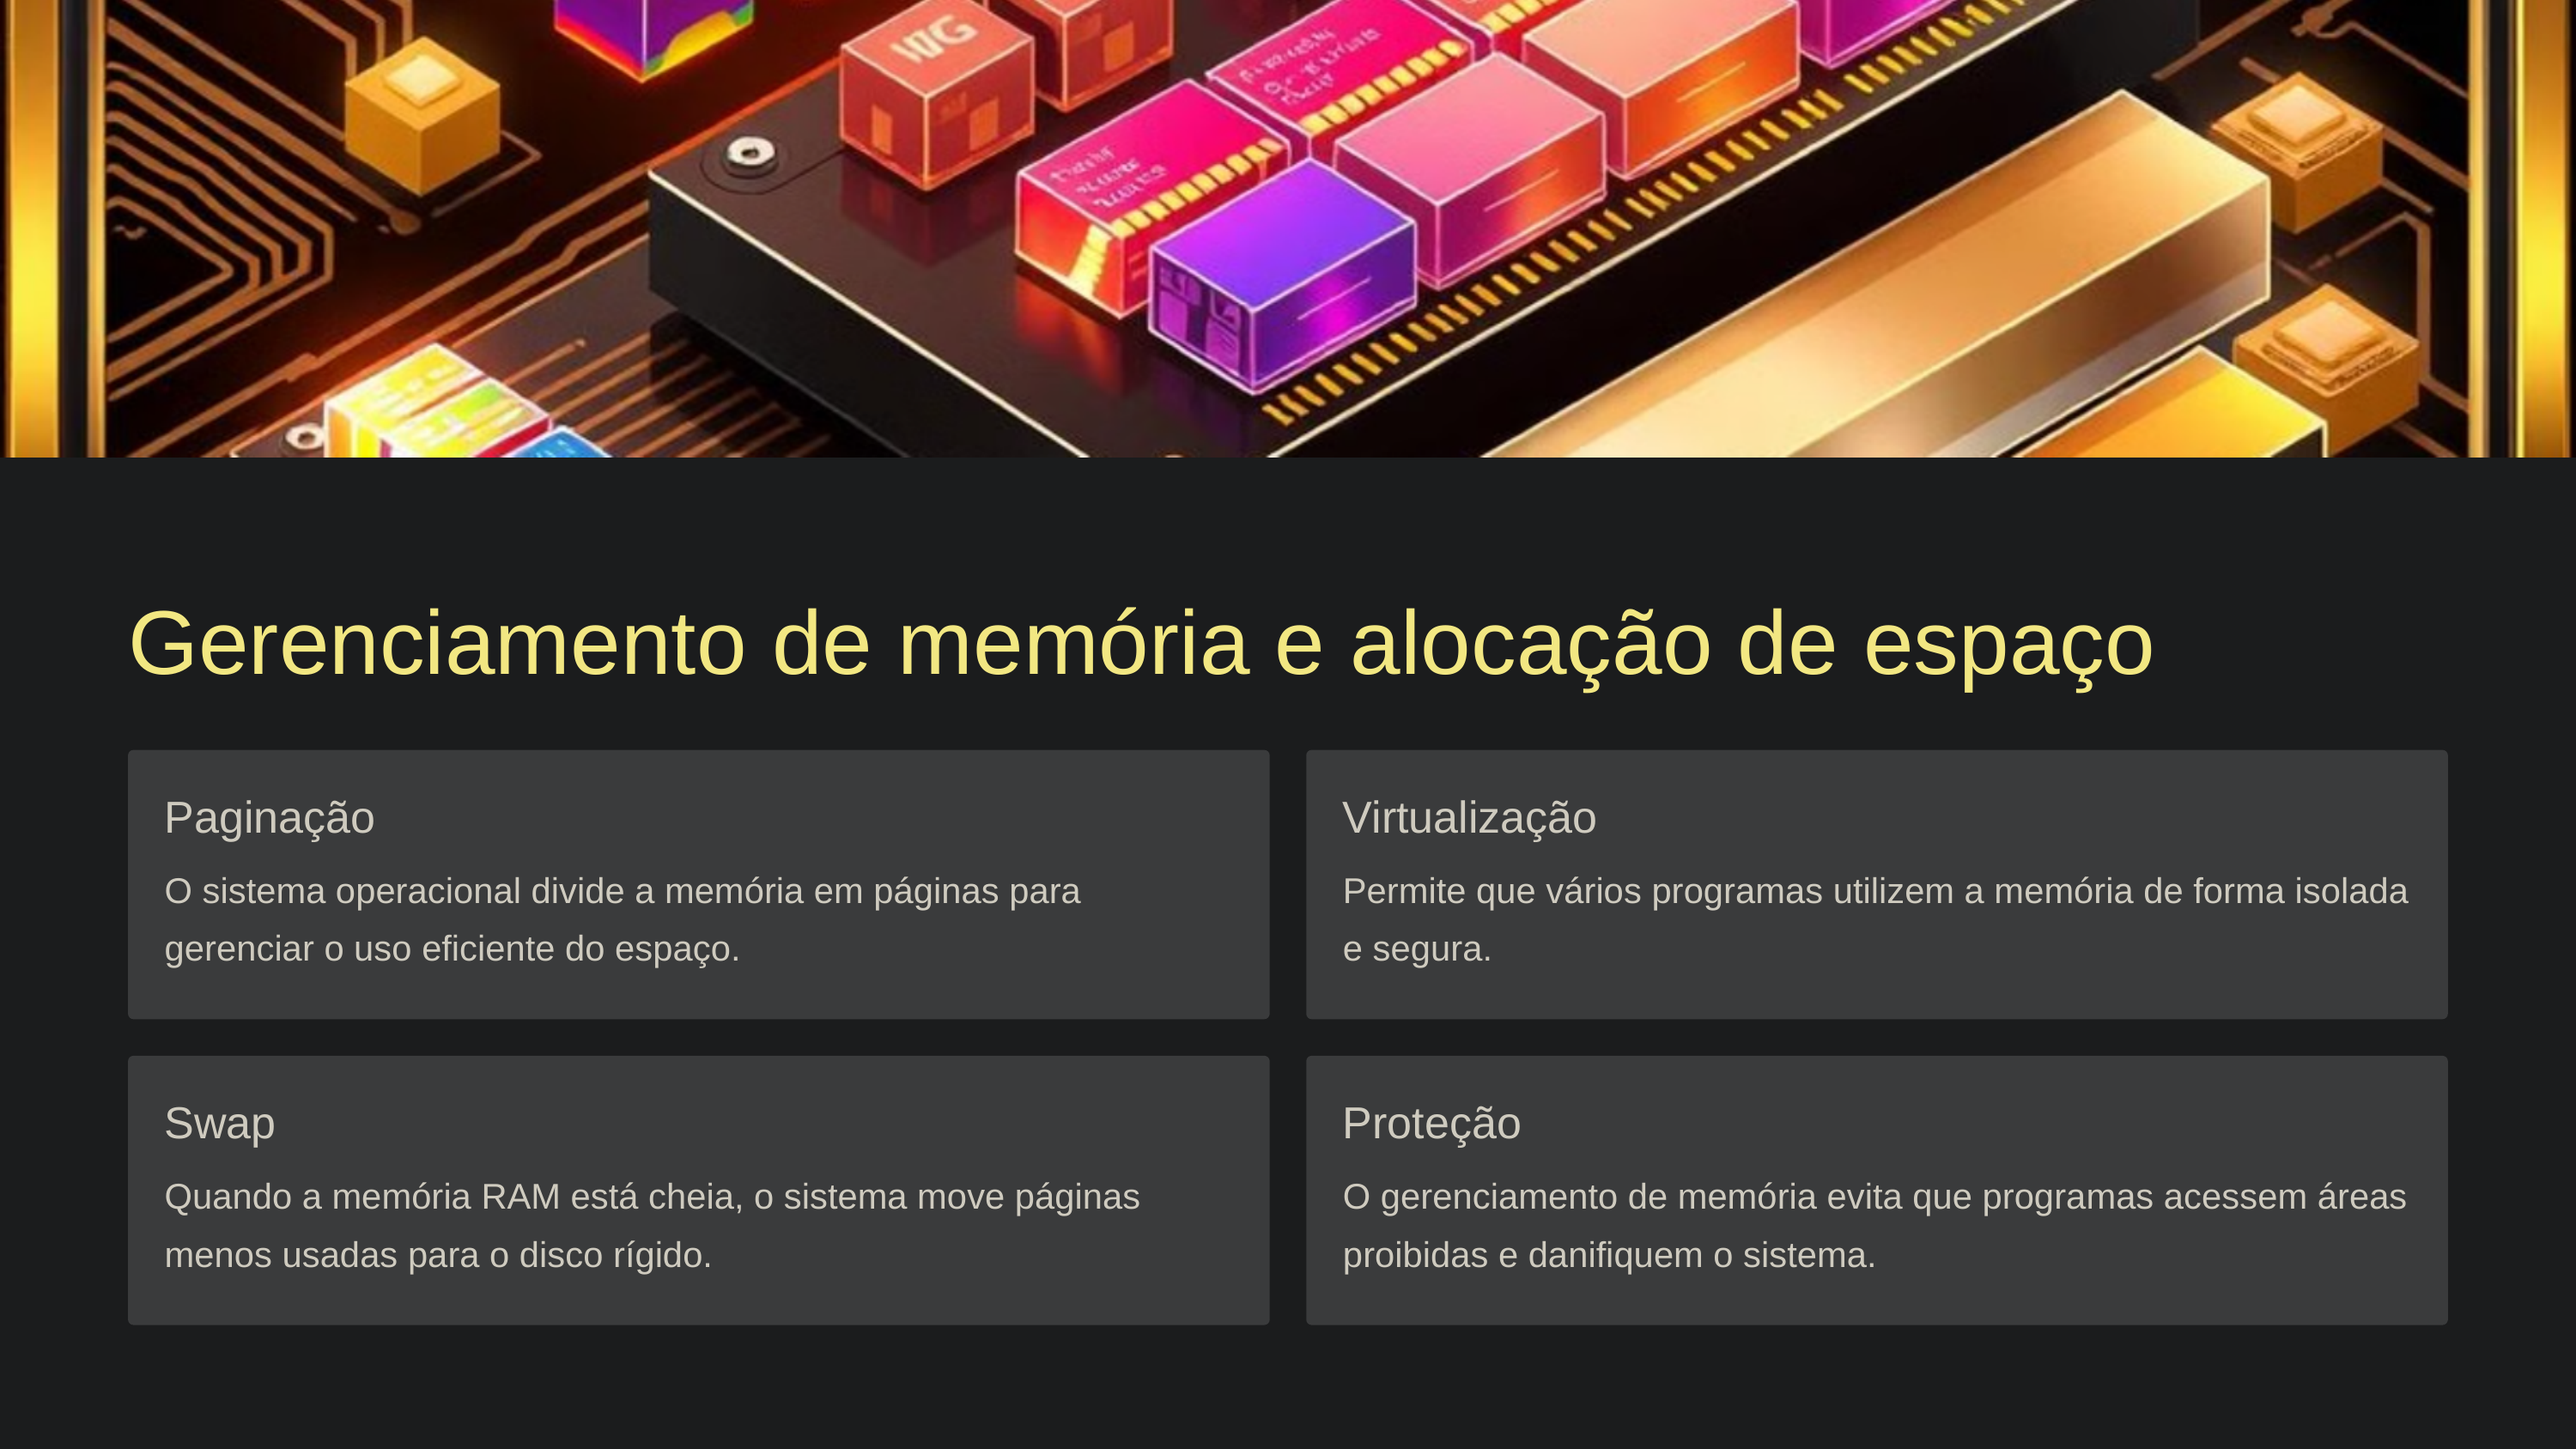

Gerenciamento de memória e alocação de espaço

Paginação
Virtualização
O sistema operacional divide a memória em páginas para gerenciar o uso eficiente do espaço.
Permite que vários programas utilizem a memória de forma isolada e segura.

Swap
Proteção
Quando a memória RAM está cheia, o sistema move páginas menos usadas para o disco rígido.
O gerenciamento de memória evita que programas acessem áreas proibidas e danifiquem o sistema.